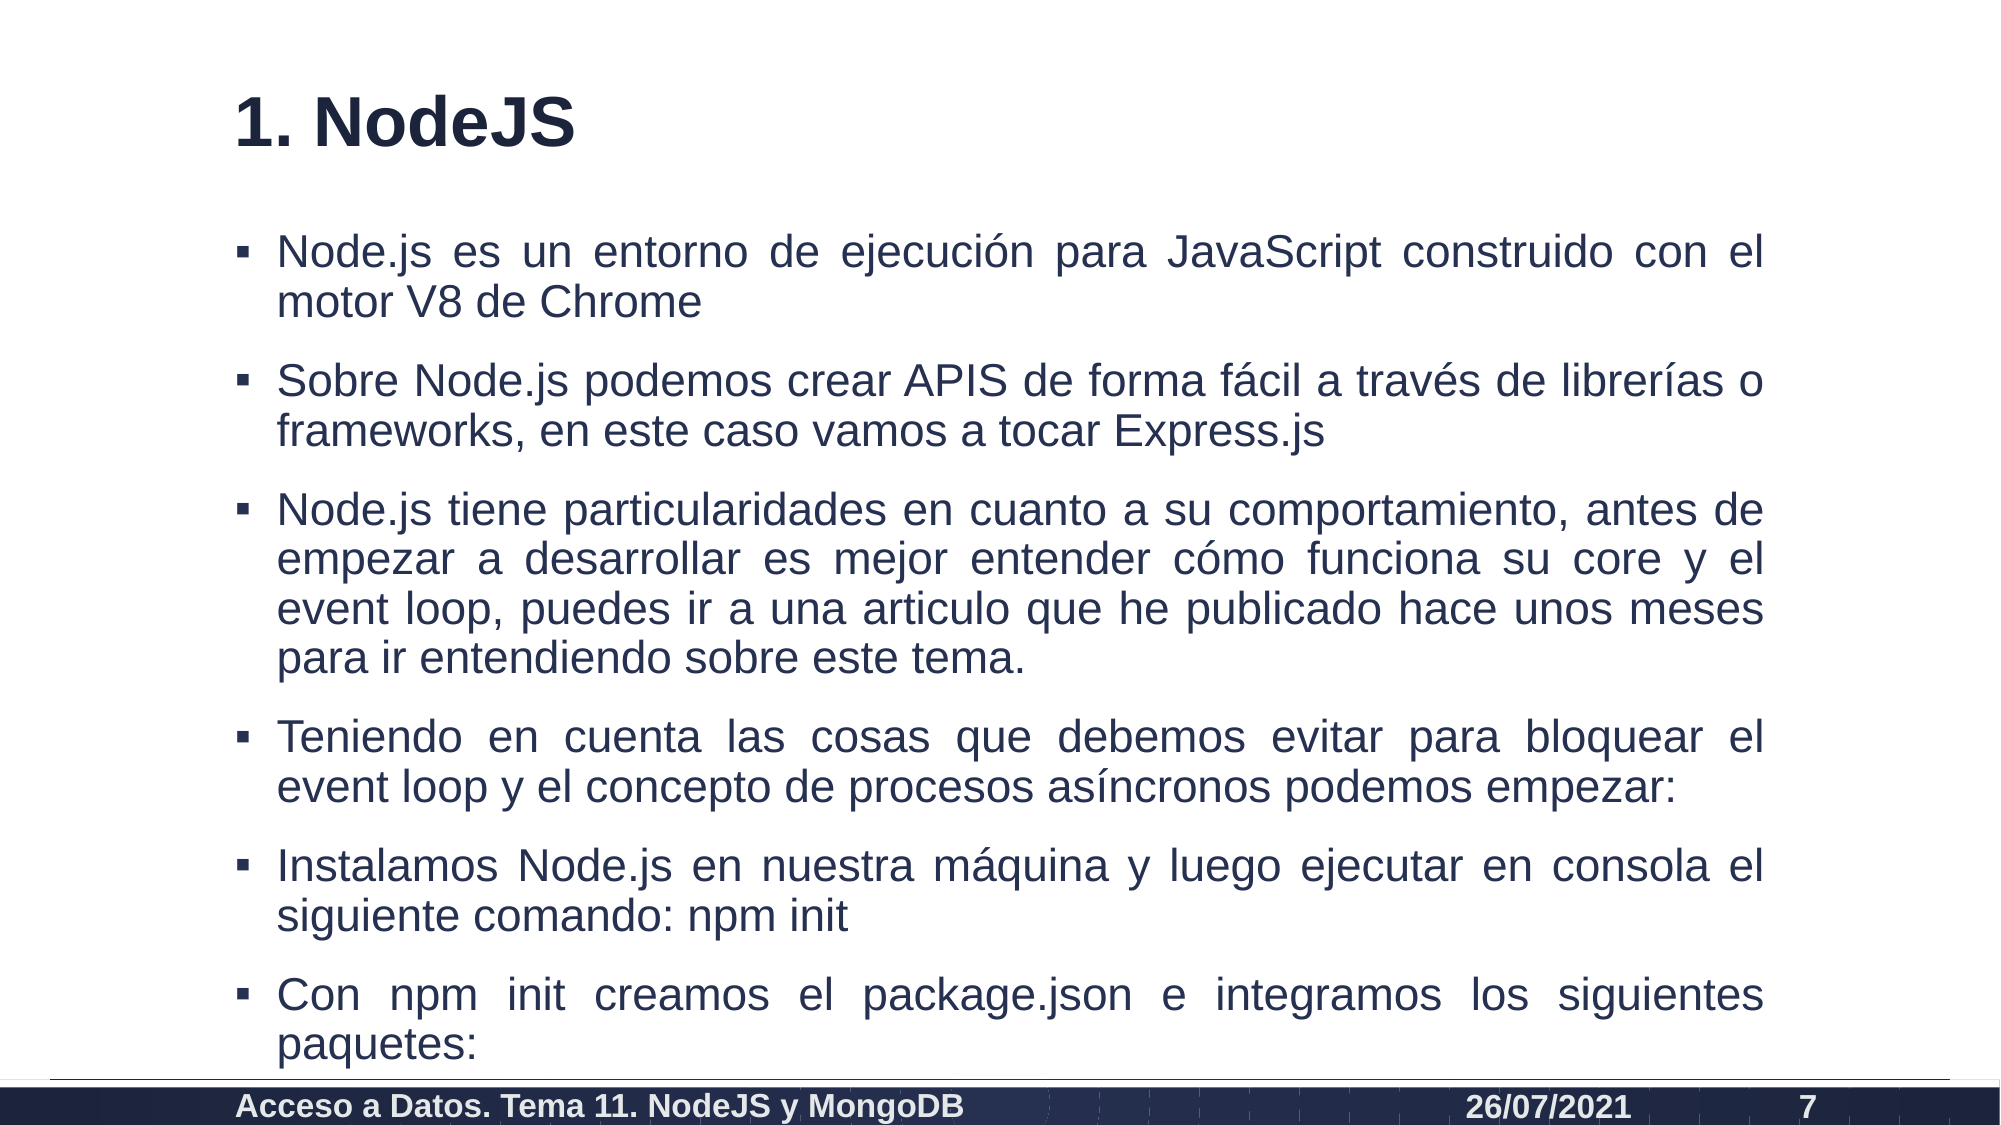

# 1. NodeJS
Node.js es un entorno de ejecución para JavaScript construido con el motor V8 de Chrome
Sobre Node.js podemos crear APIS de forma fácil a través de librerías o frameworks, en este caso vamos a tocar Express.js
Node.js tiene particularidades en cuanto a su comportamiento, antes de empezar a desarrollar es mejor entender cómo funciona su core y el event loop, puedes ir a una articulo que he publicado hace unos meses para ir entendiendo sobre este tema.
Teniendo en cuenta las cosas que debemos evitar para bloquear el event loop y el concepto de procesos asíncronos podemos empezar:
Instalamos Node.js en nuestra máquina y luego ejecutar en consola el siguiente comando: npm init
Con npm init creamos el package.json e integramos los siguientes paquetes:

Acceso a Datos. Tema 11. NodeJS y MongoDB
26/07/2021
7